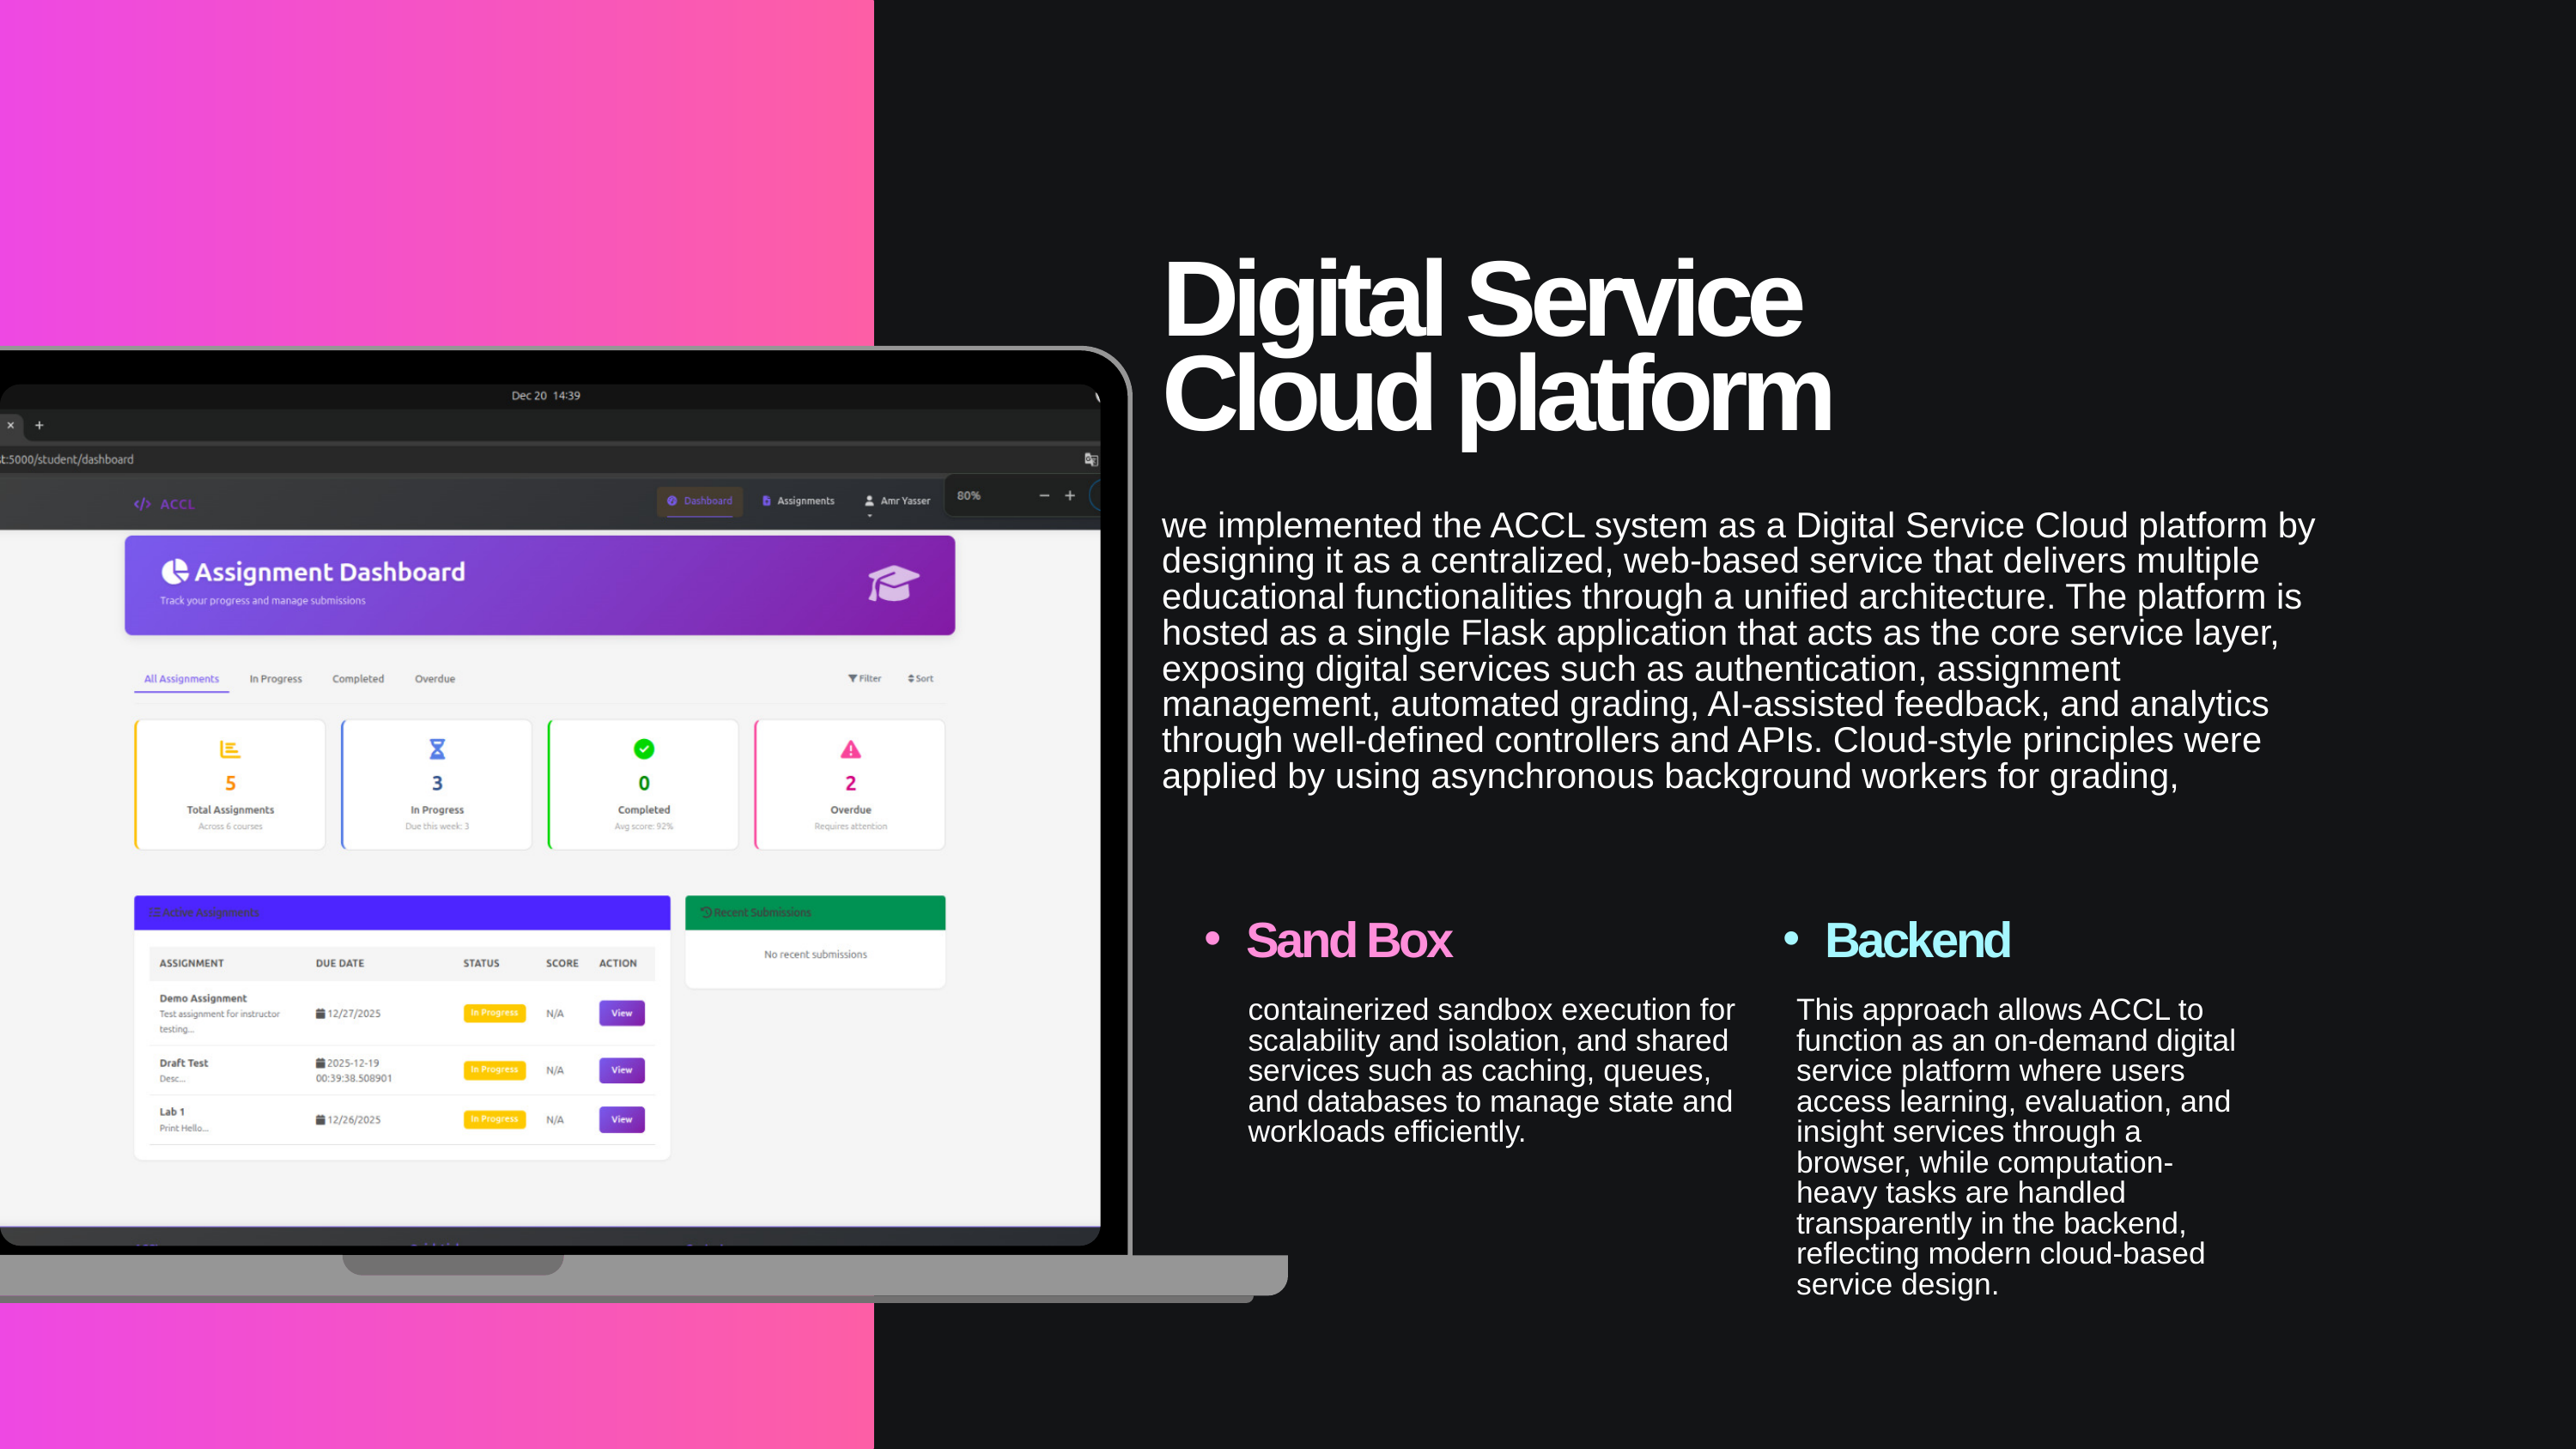

Digital Service Cloud platform

we implemented the ACCL system as a Digital Service Cloud platform by designing it as a centralized, web-based service that delivers multiple educational functionalities through a unified architecture. The platform is hosted as a single Flask application that acts as the core service layer, exposing digital services such as authentication, assignment management, automated grading, AI-assisted feedback, and analytics through well-defined controllers and APIs. Cloud-style principles were applied by using asynchronous background workers for grading,
Sand Box
Backend
containerized sandbox execution for scalability and isolation, and shared services such as caching, queues, and databases to manage state and workloads efficiently.
This approach allows ACCL to function as an on-demand digital service platform where users access learning, evaluation, and insight services through a browser, while computation-heavy tasks are handled transparently in the backend, reflecting modern cloud-based service design.